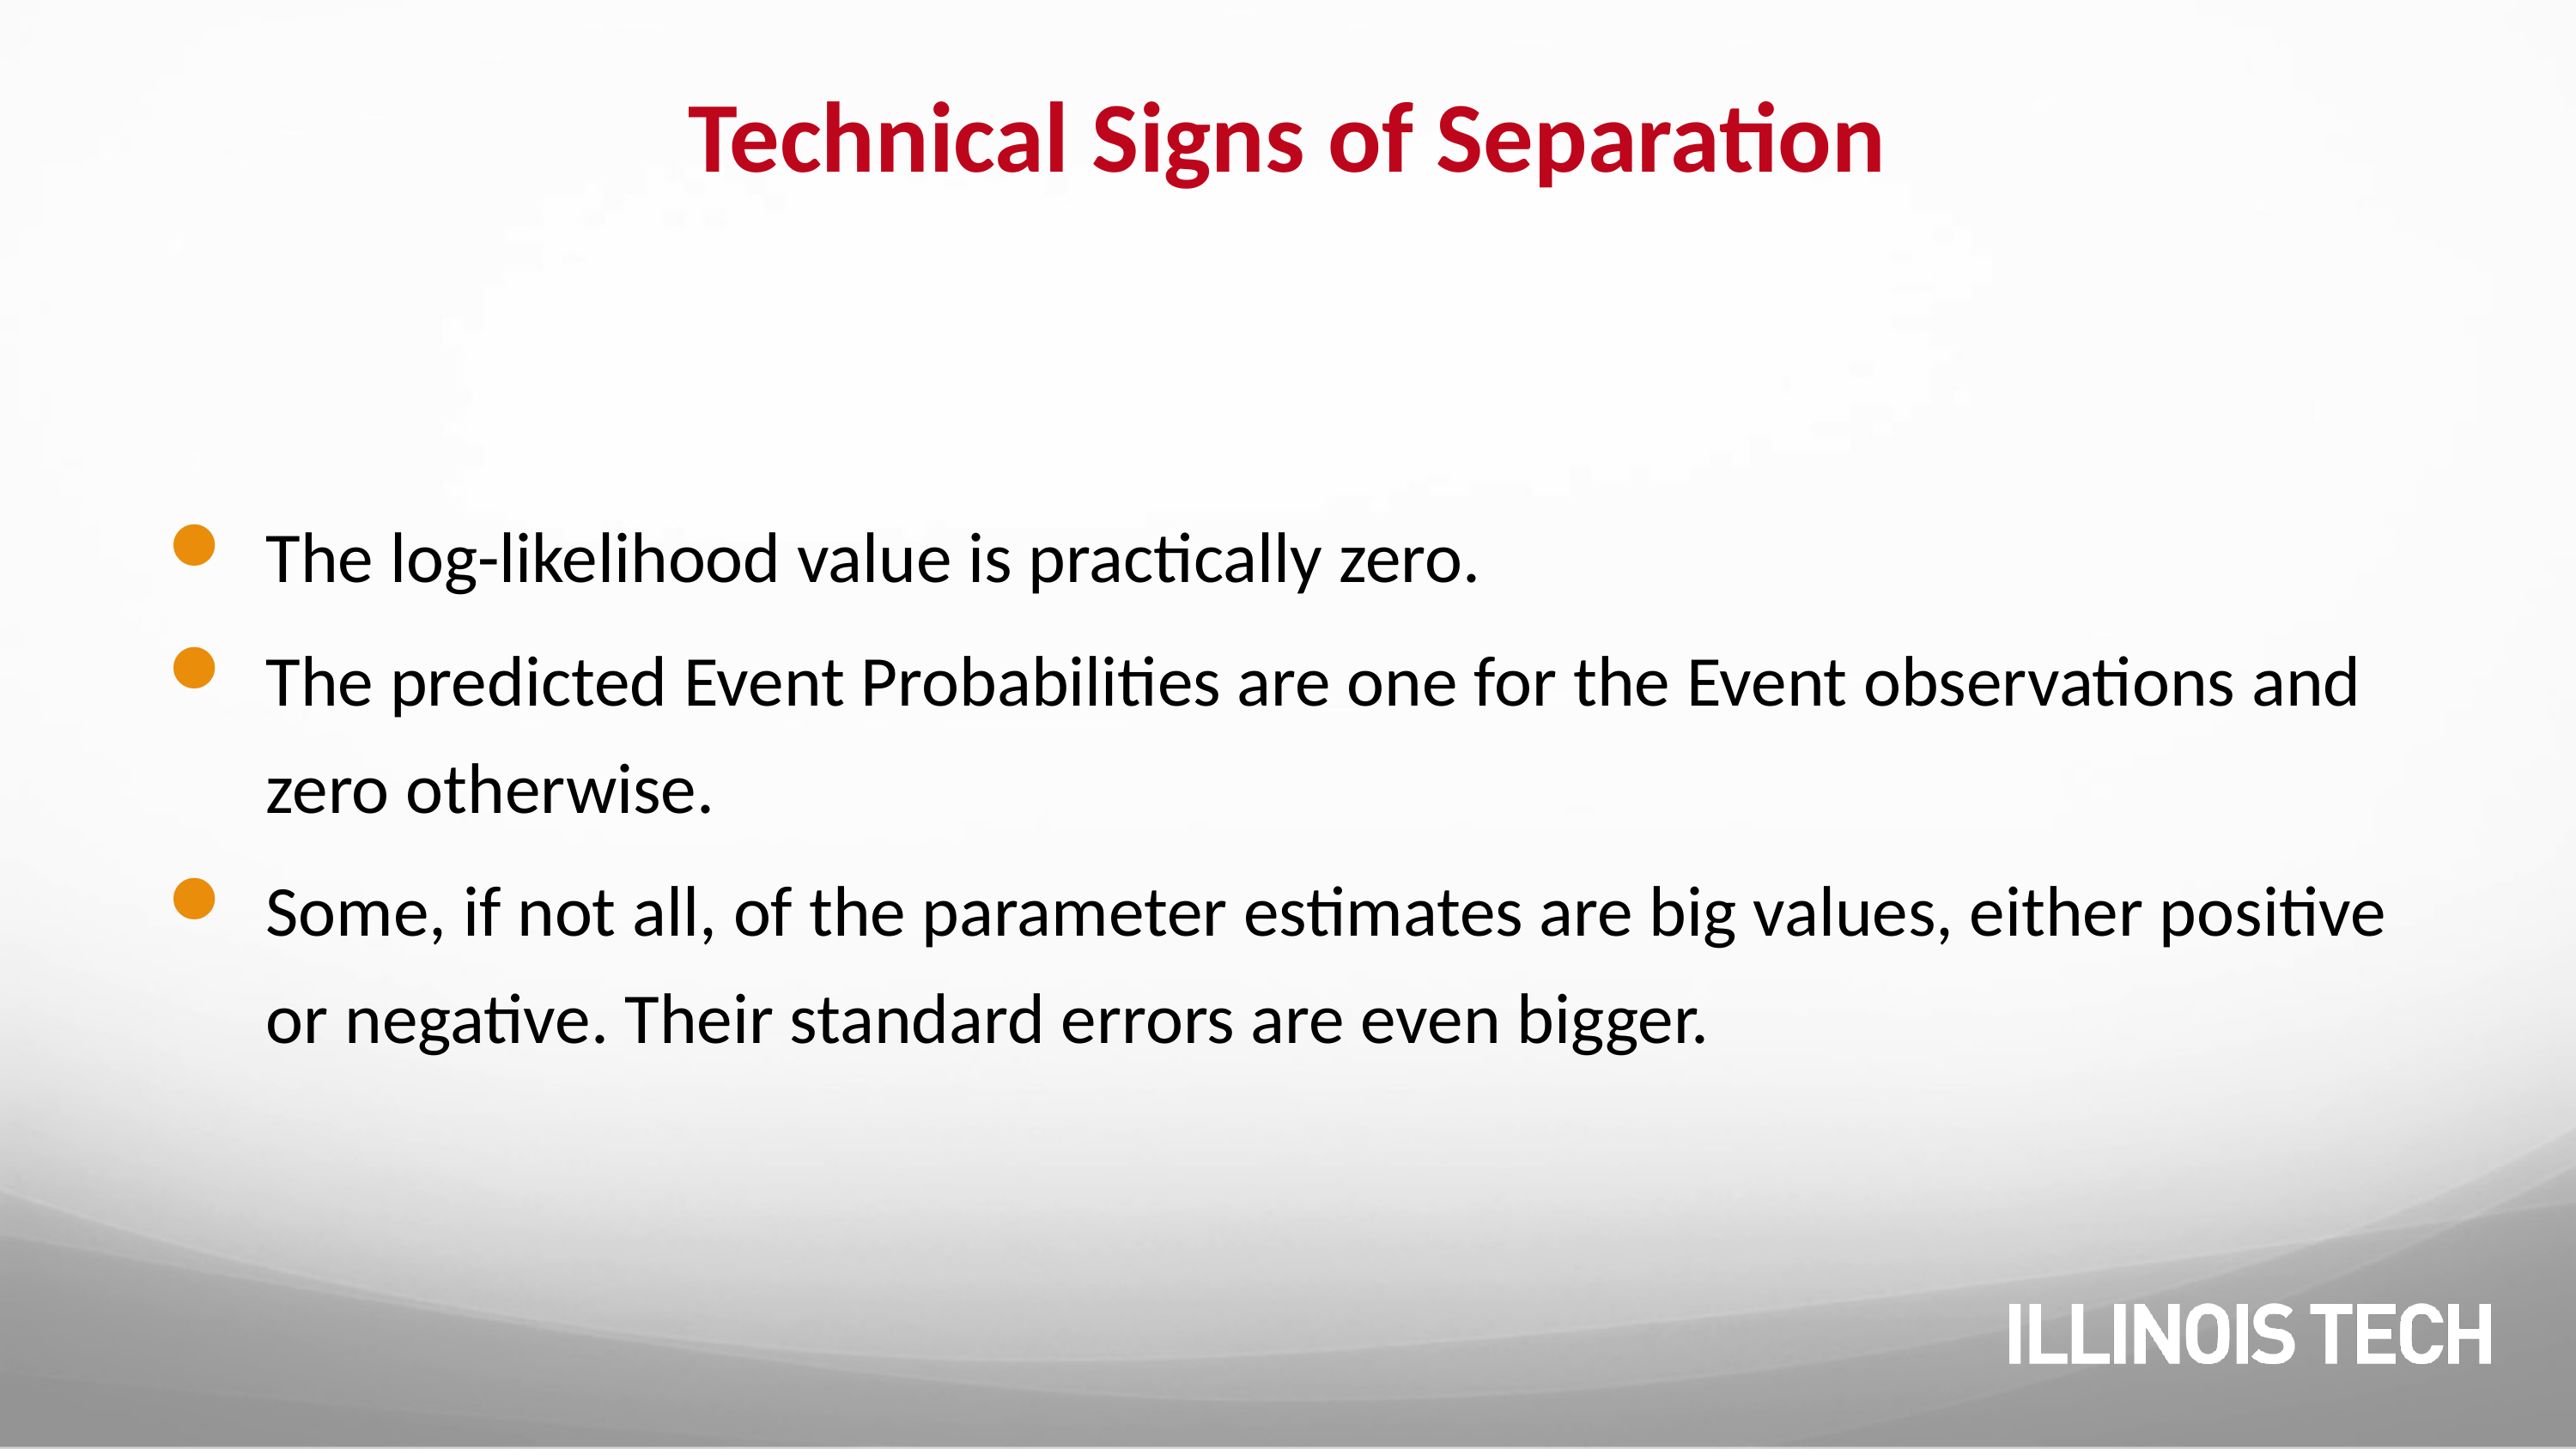

# Technical Signs of Separation
The log-likelihood value is practically zero.
The predicted Event Probabilities are one for the Event observations and zero otherwise.
Some, if not all, of the parameter estimates are big values, either positive or negative. Their standard errors are even bigger.